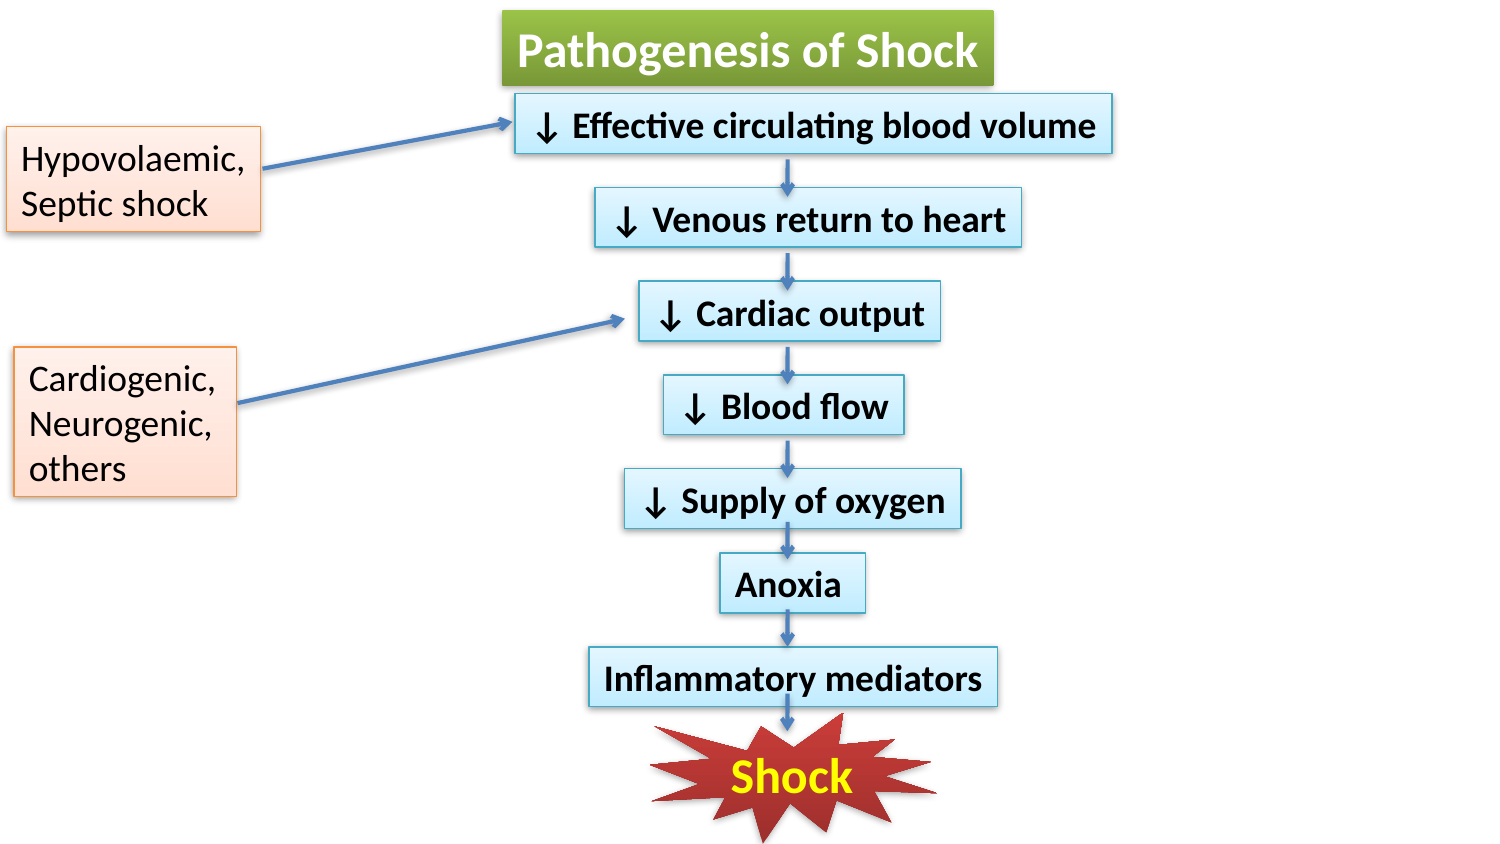

Pathogenesis of Shock
↓ Effective circulating blood volume
Hypovolaemic,
Septic shock
↓ Venous return to heart
↓ Cardiac output
Cardiogenic,
Neurogenic,
others
↓ Blood flow
↓ Supply of oxygen
Anoxia
Inflammatory mediators
Shock